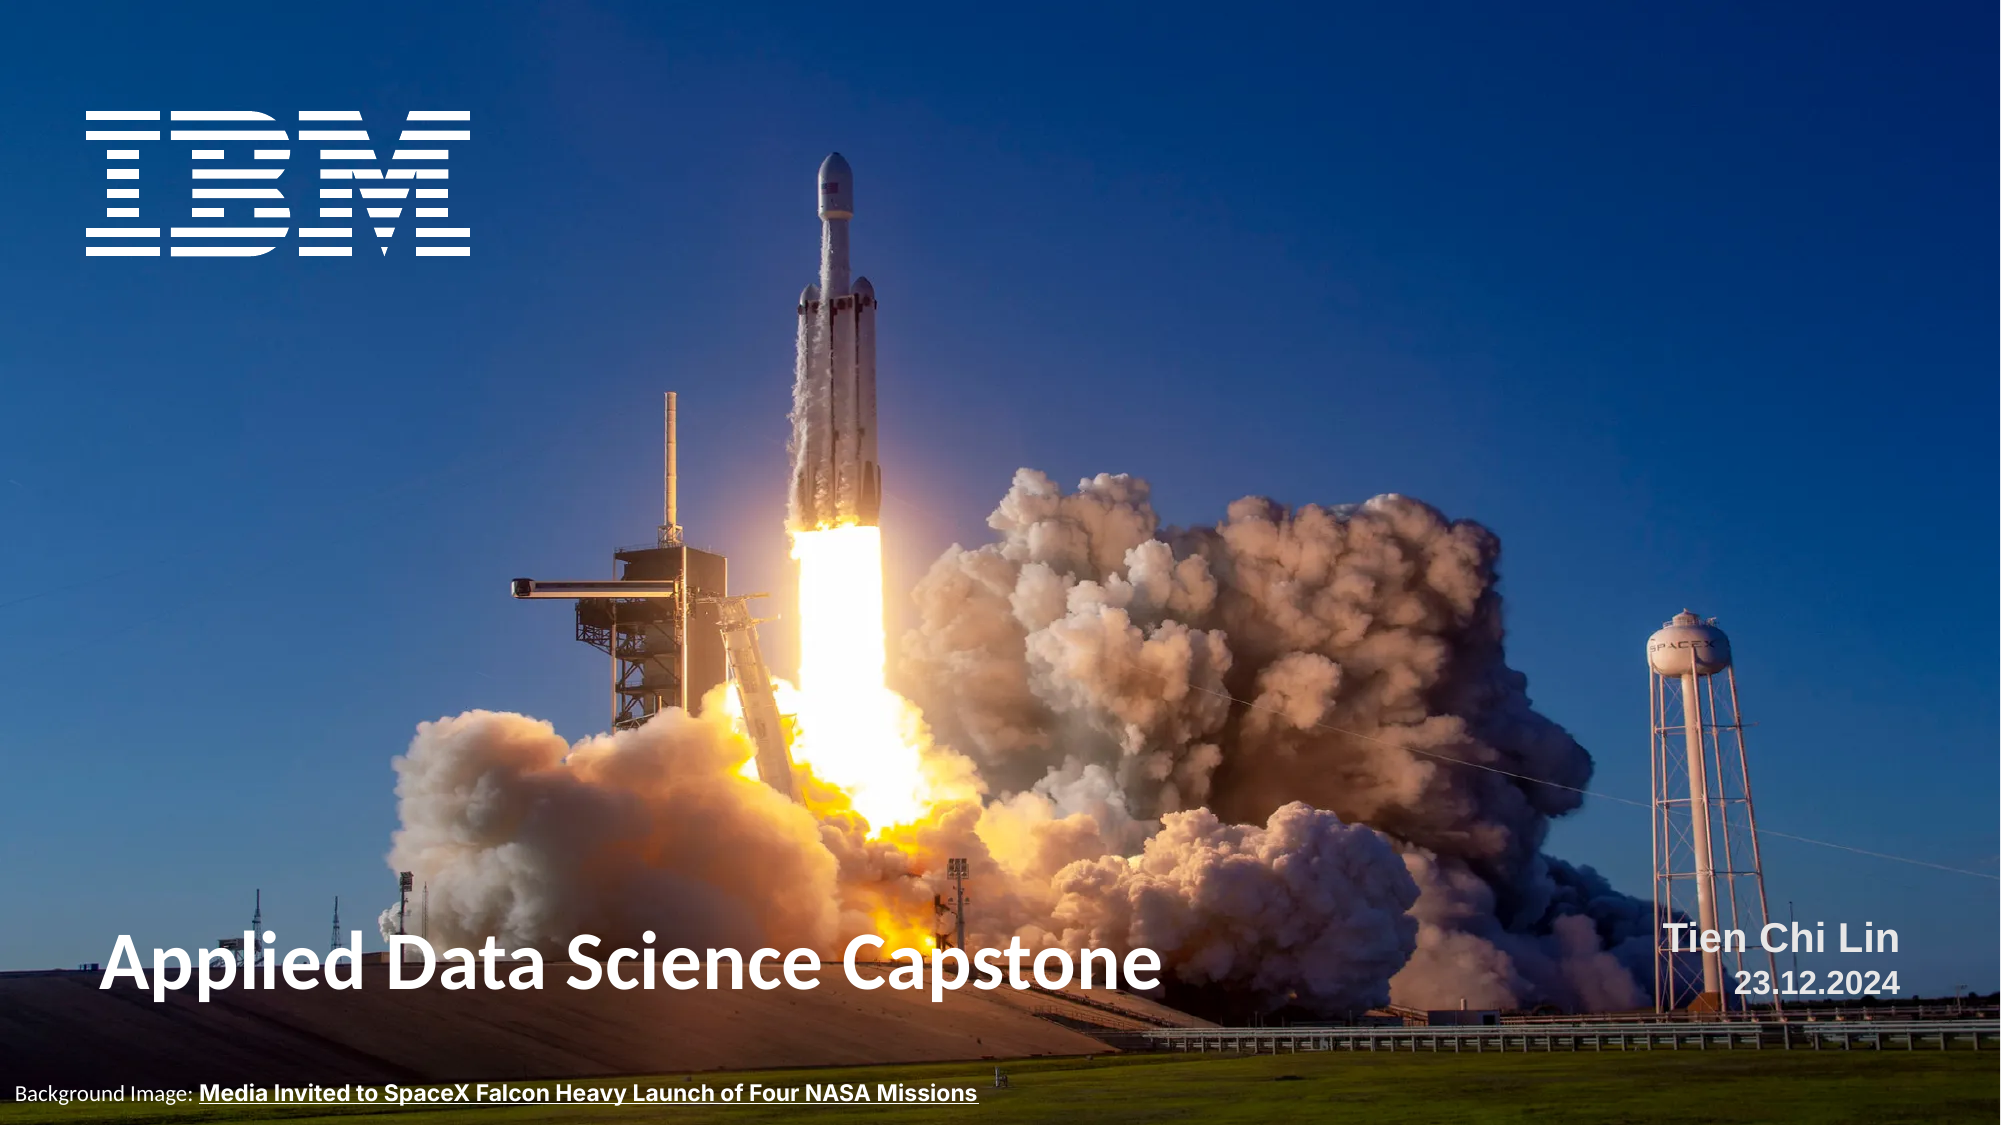

Applied Data Science Capstone
Tien Chi Lin
23.12.2024
Background Image: Media Invited to SpaceX Falcon Heavy Launch of Four NASA Missions